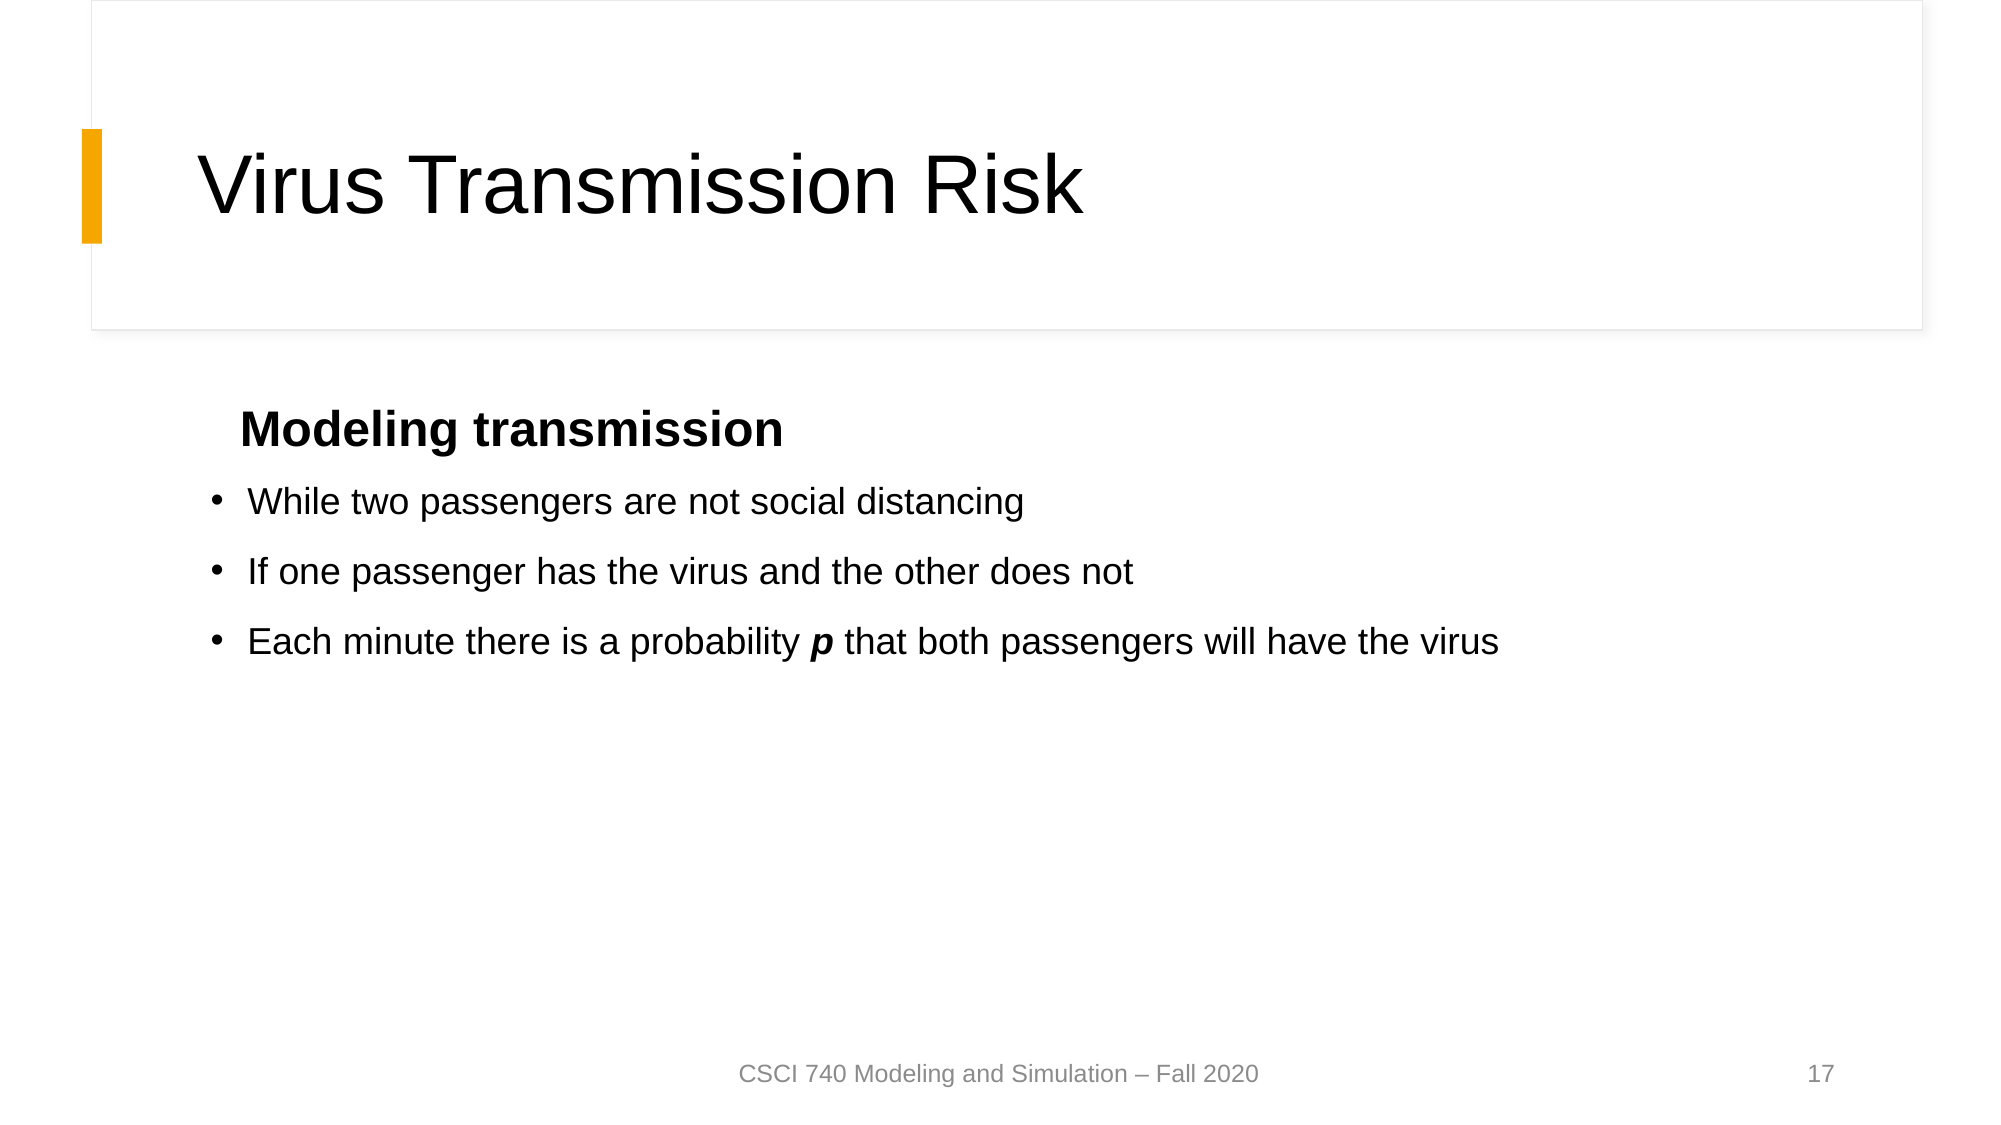

Virus Transmission Risk
Modeling transmission

While two passengers are not social distancing
If one passenger has the virus and the other does not
Each minute there is a probability p that both passengers will have the virus

CSCI 740 Modeling and Simulation – Fall 2020
17